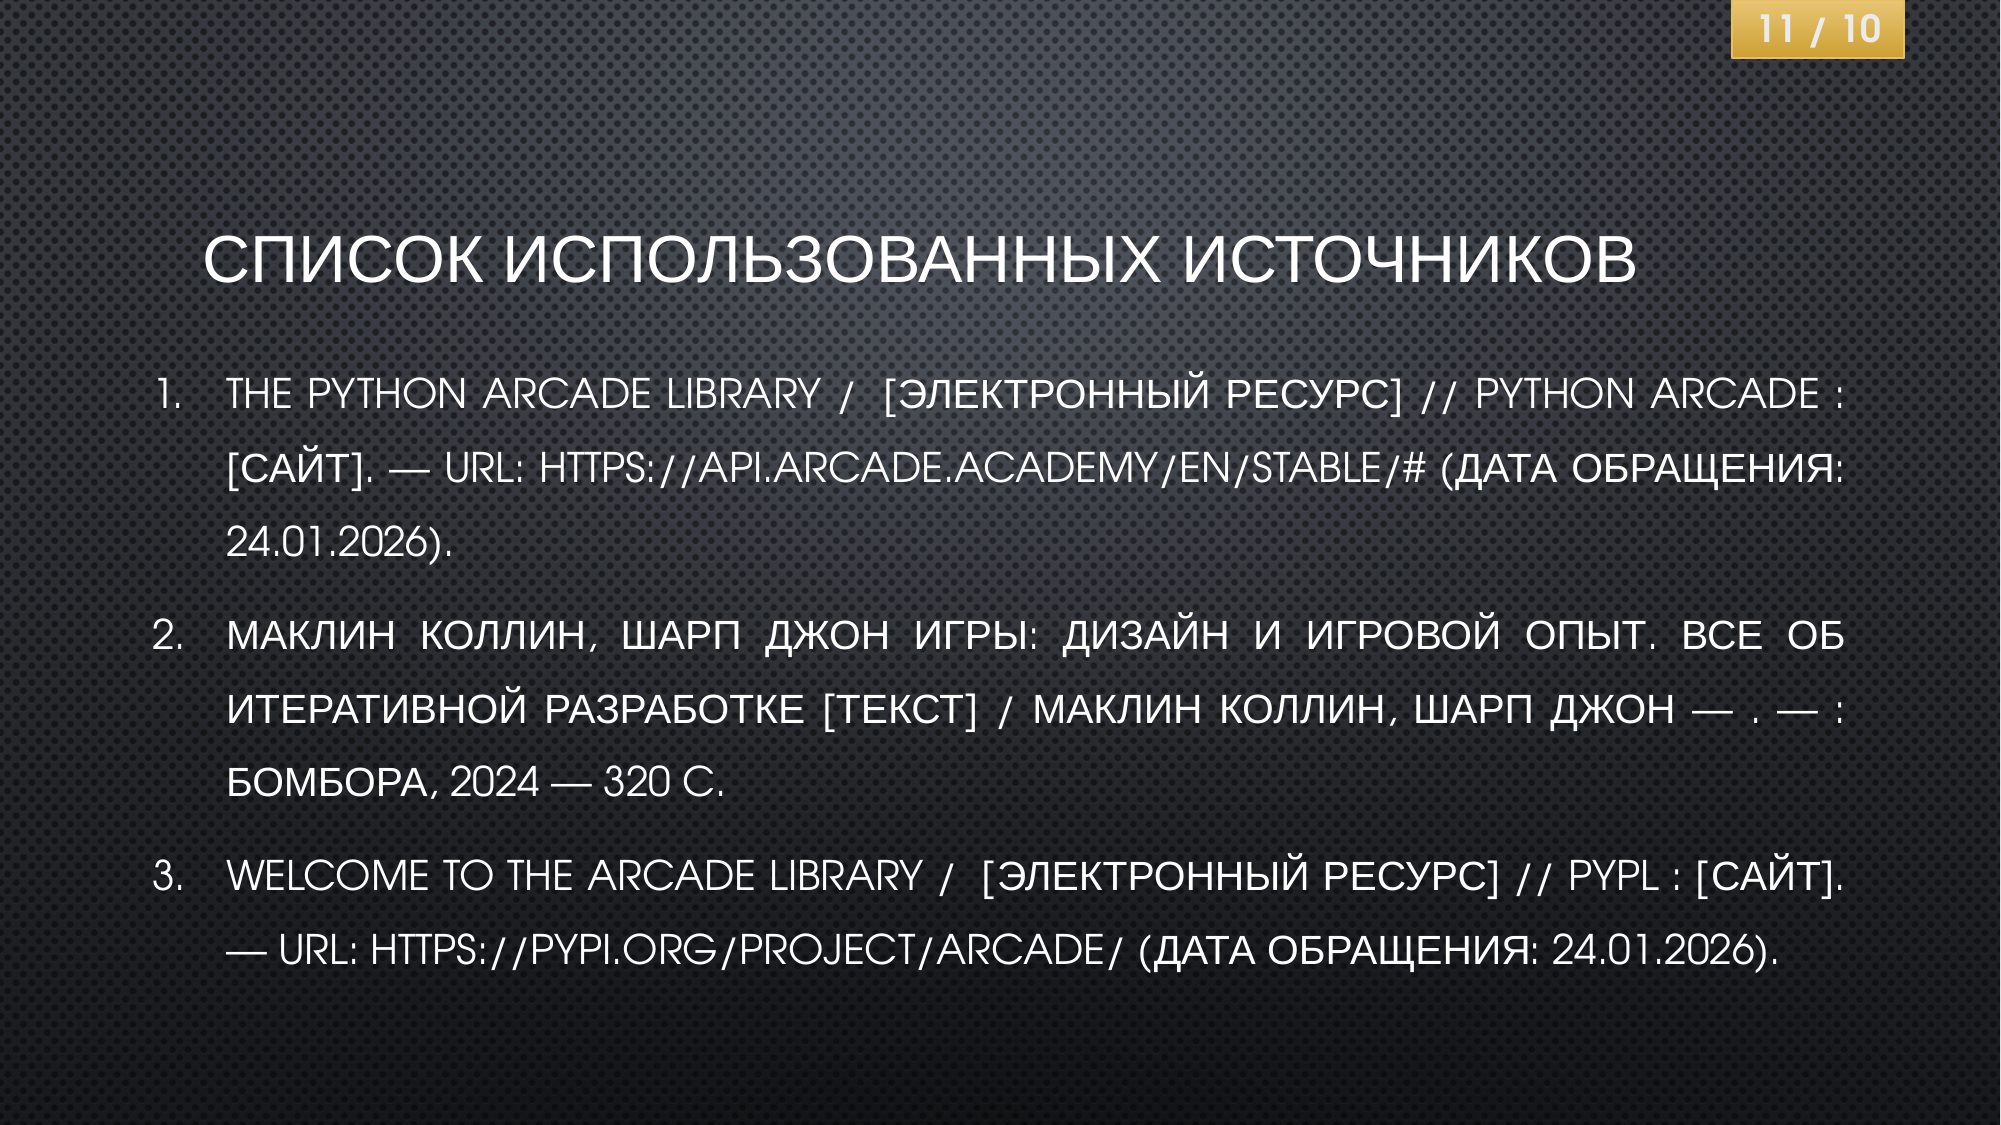

11 / 10
# Список использованных источников
The Python Arcade Library /  [Электронный ресурс] // Python Arcade : [сайт]. — URL: https://api.arcade.academy/en/stable/# (дата обращения: 24.01.2026).
Маклин Коллин, Шарп Джон Игры: дизайн и игровой опыт. Все об итеративной разработке [Текст] / Маклин Коллин, Шарп Джон — . — : Бомбора, 2024 — 320 c.
Welcome to The Arcade Library /  [Электронный ресурс] // PyPl : [сайт]. — URL: https://pypi.org/project/arcade/ (дата обращения: 24.01.2026).